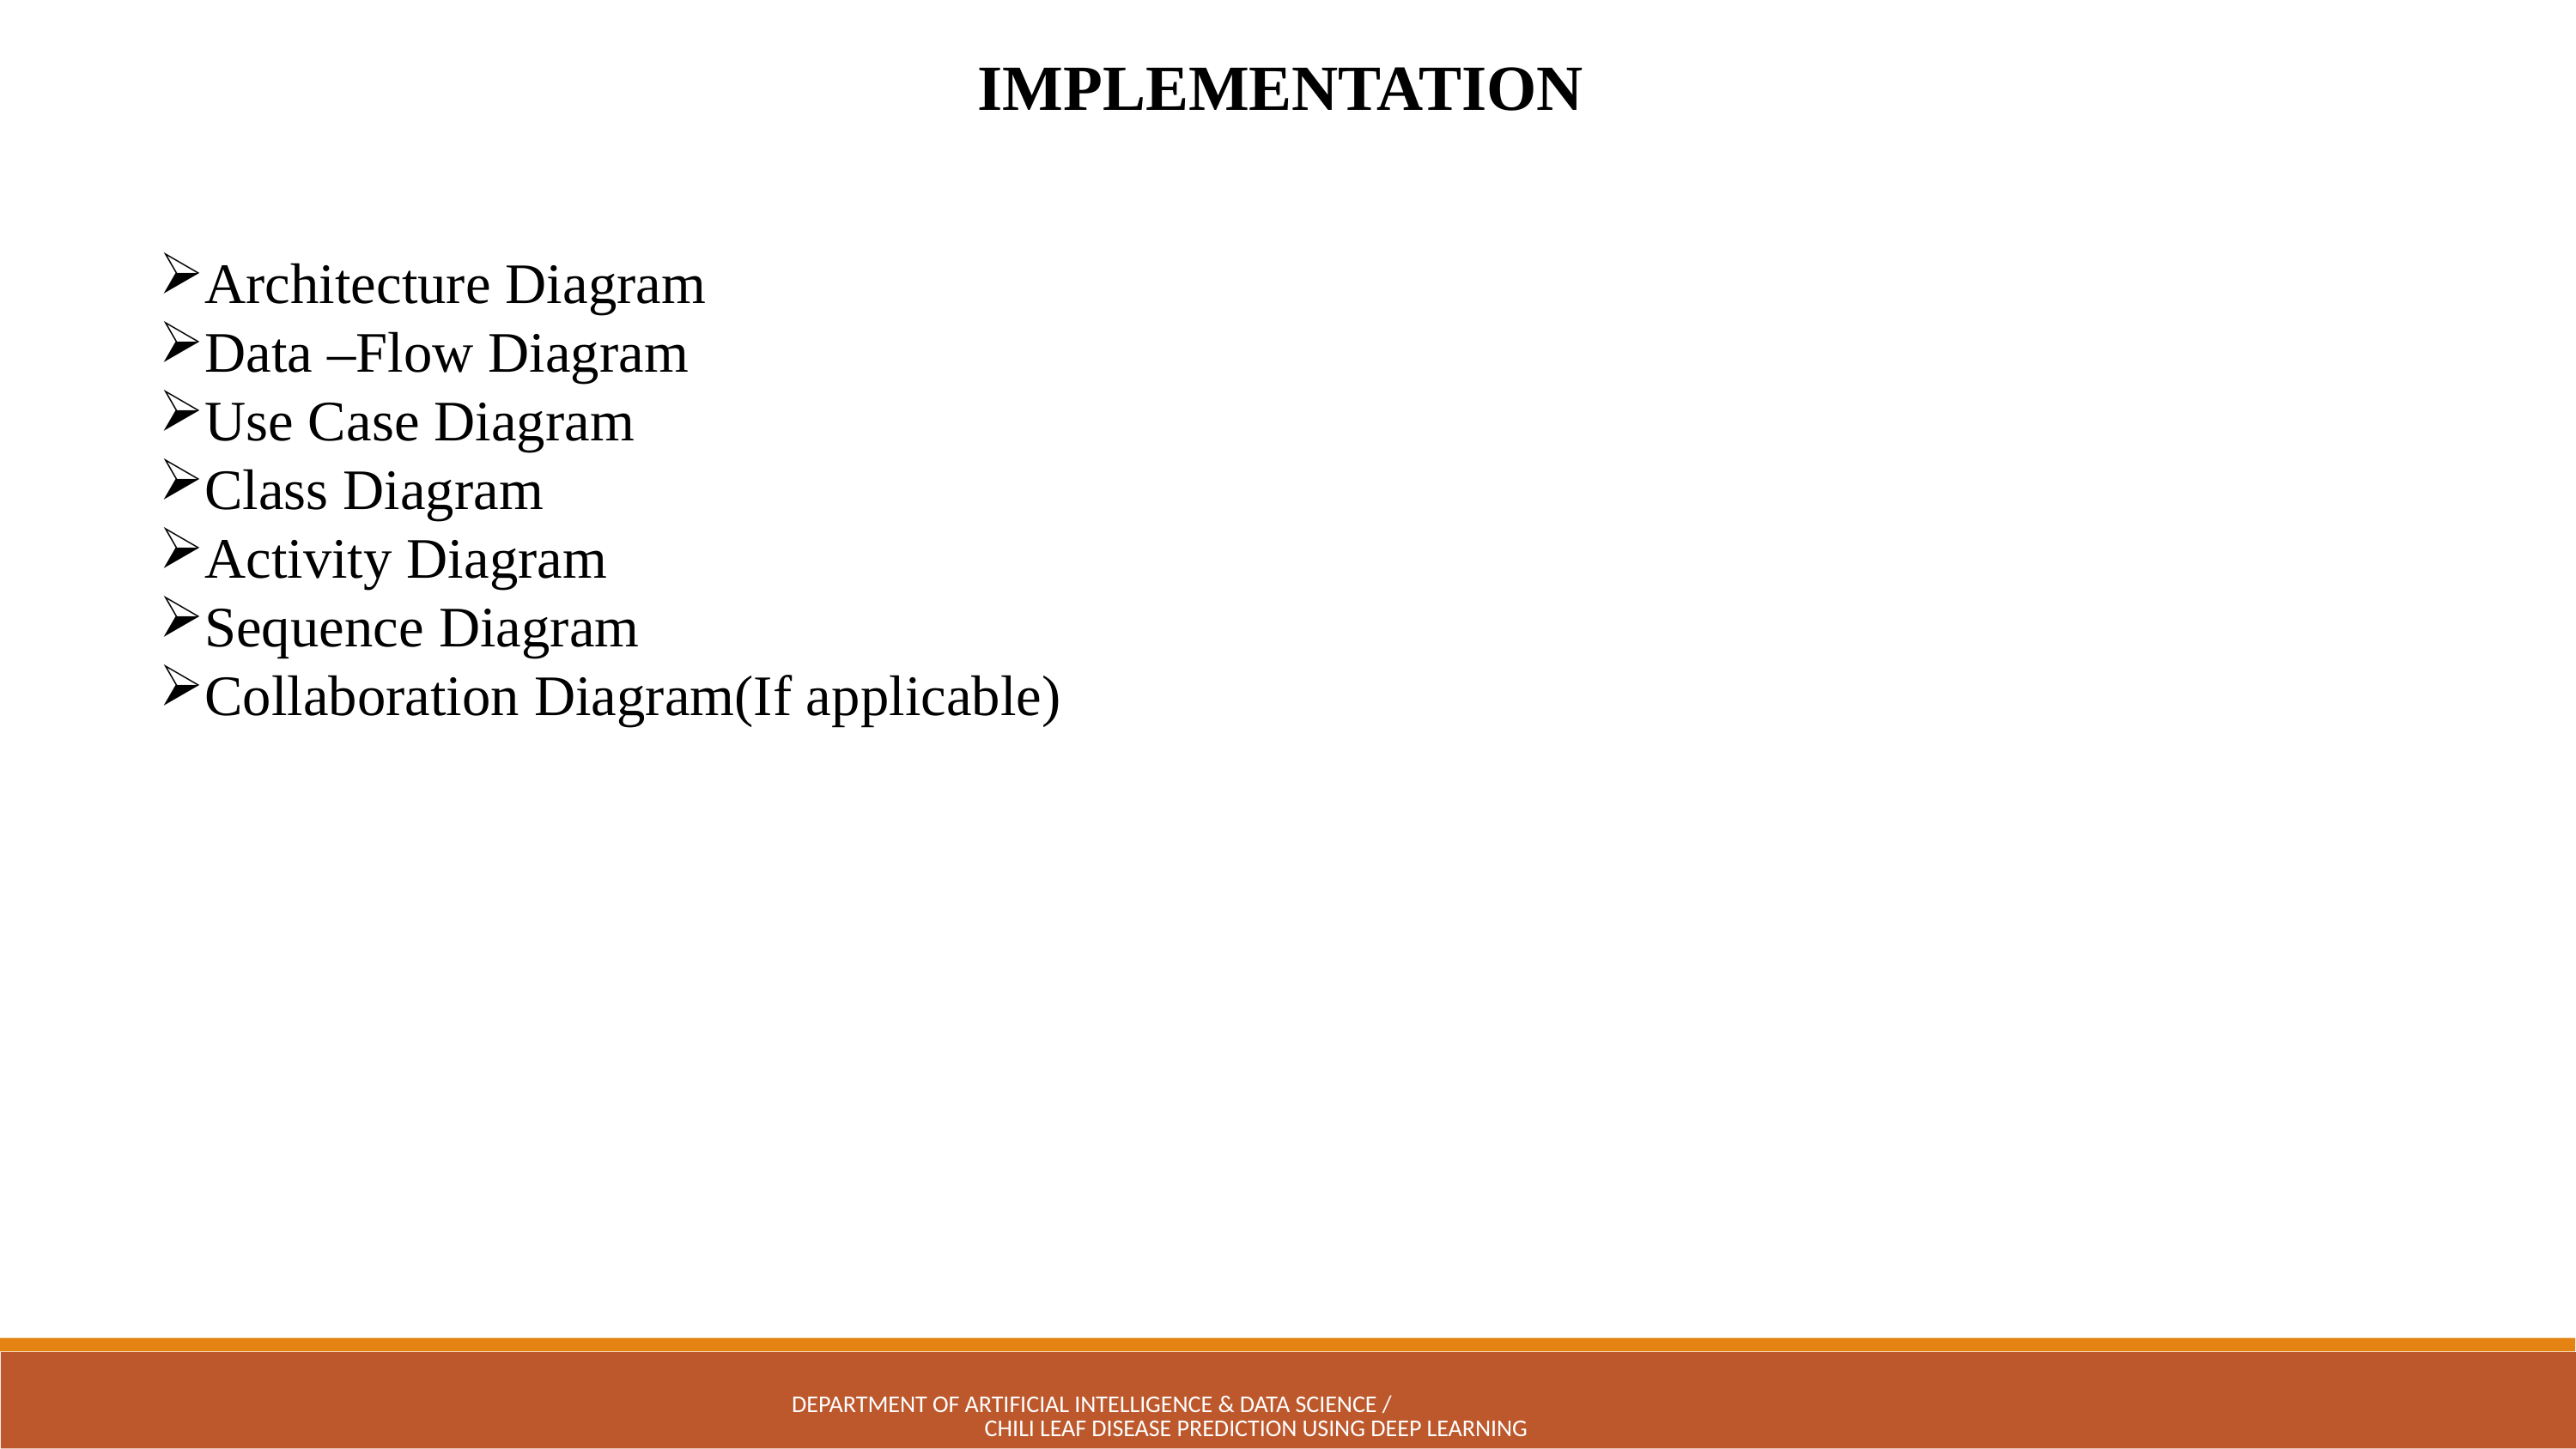

IMPLEMENTATION
Architecture Diagram
Data –Flow Diagram
Use Case Diagram
Class Diagram
Activity Diagram
Sequence Diagram
Collaboration Diagram(If applicable)

DEPARTMENT OF ARTIFICIAL INTELLIGENCE & DATA SCIENCE /                                                                                                             CHILI LEAF DISEASE PREDICTION USING DEEP LEARNING
15